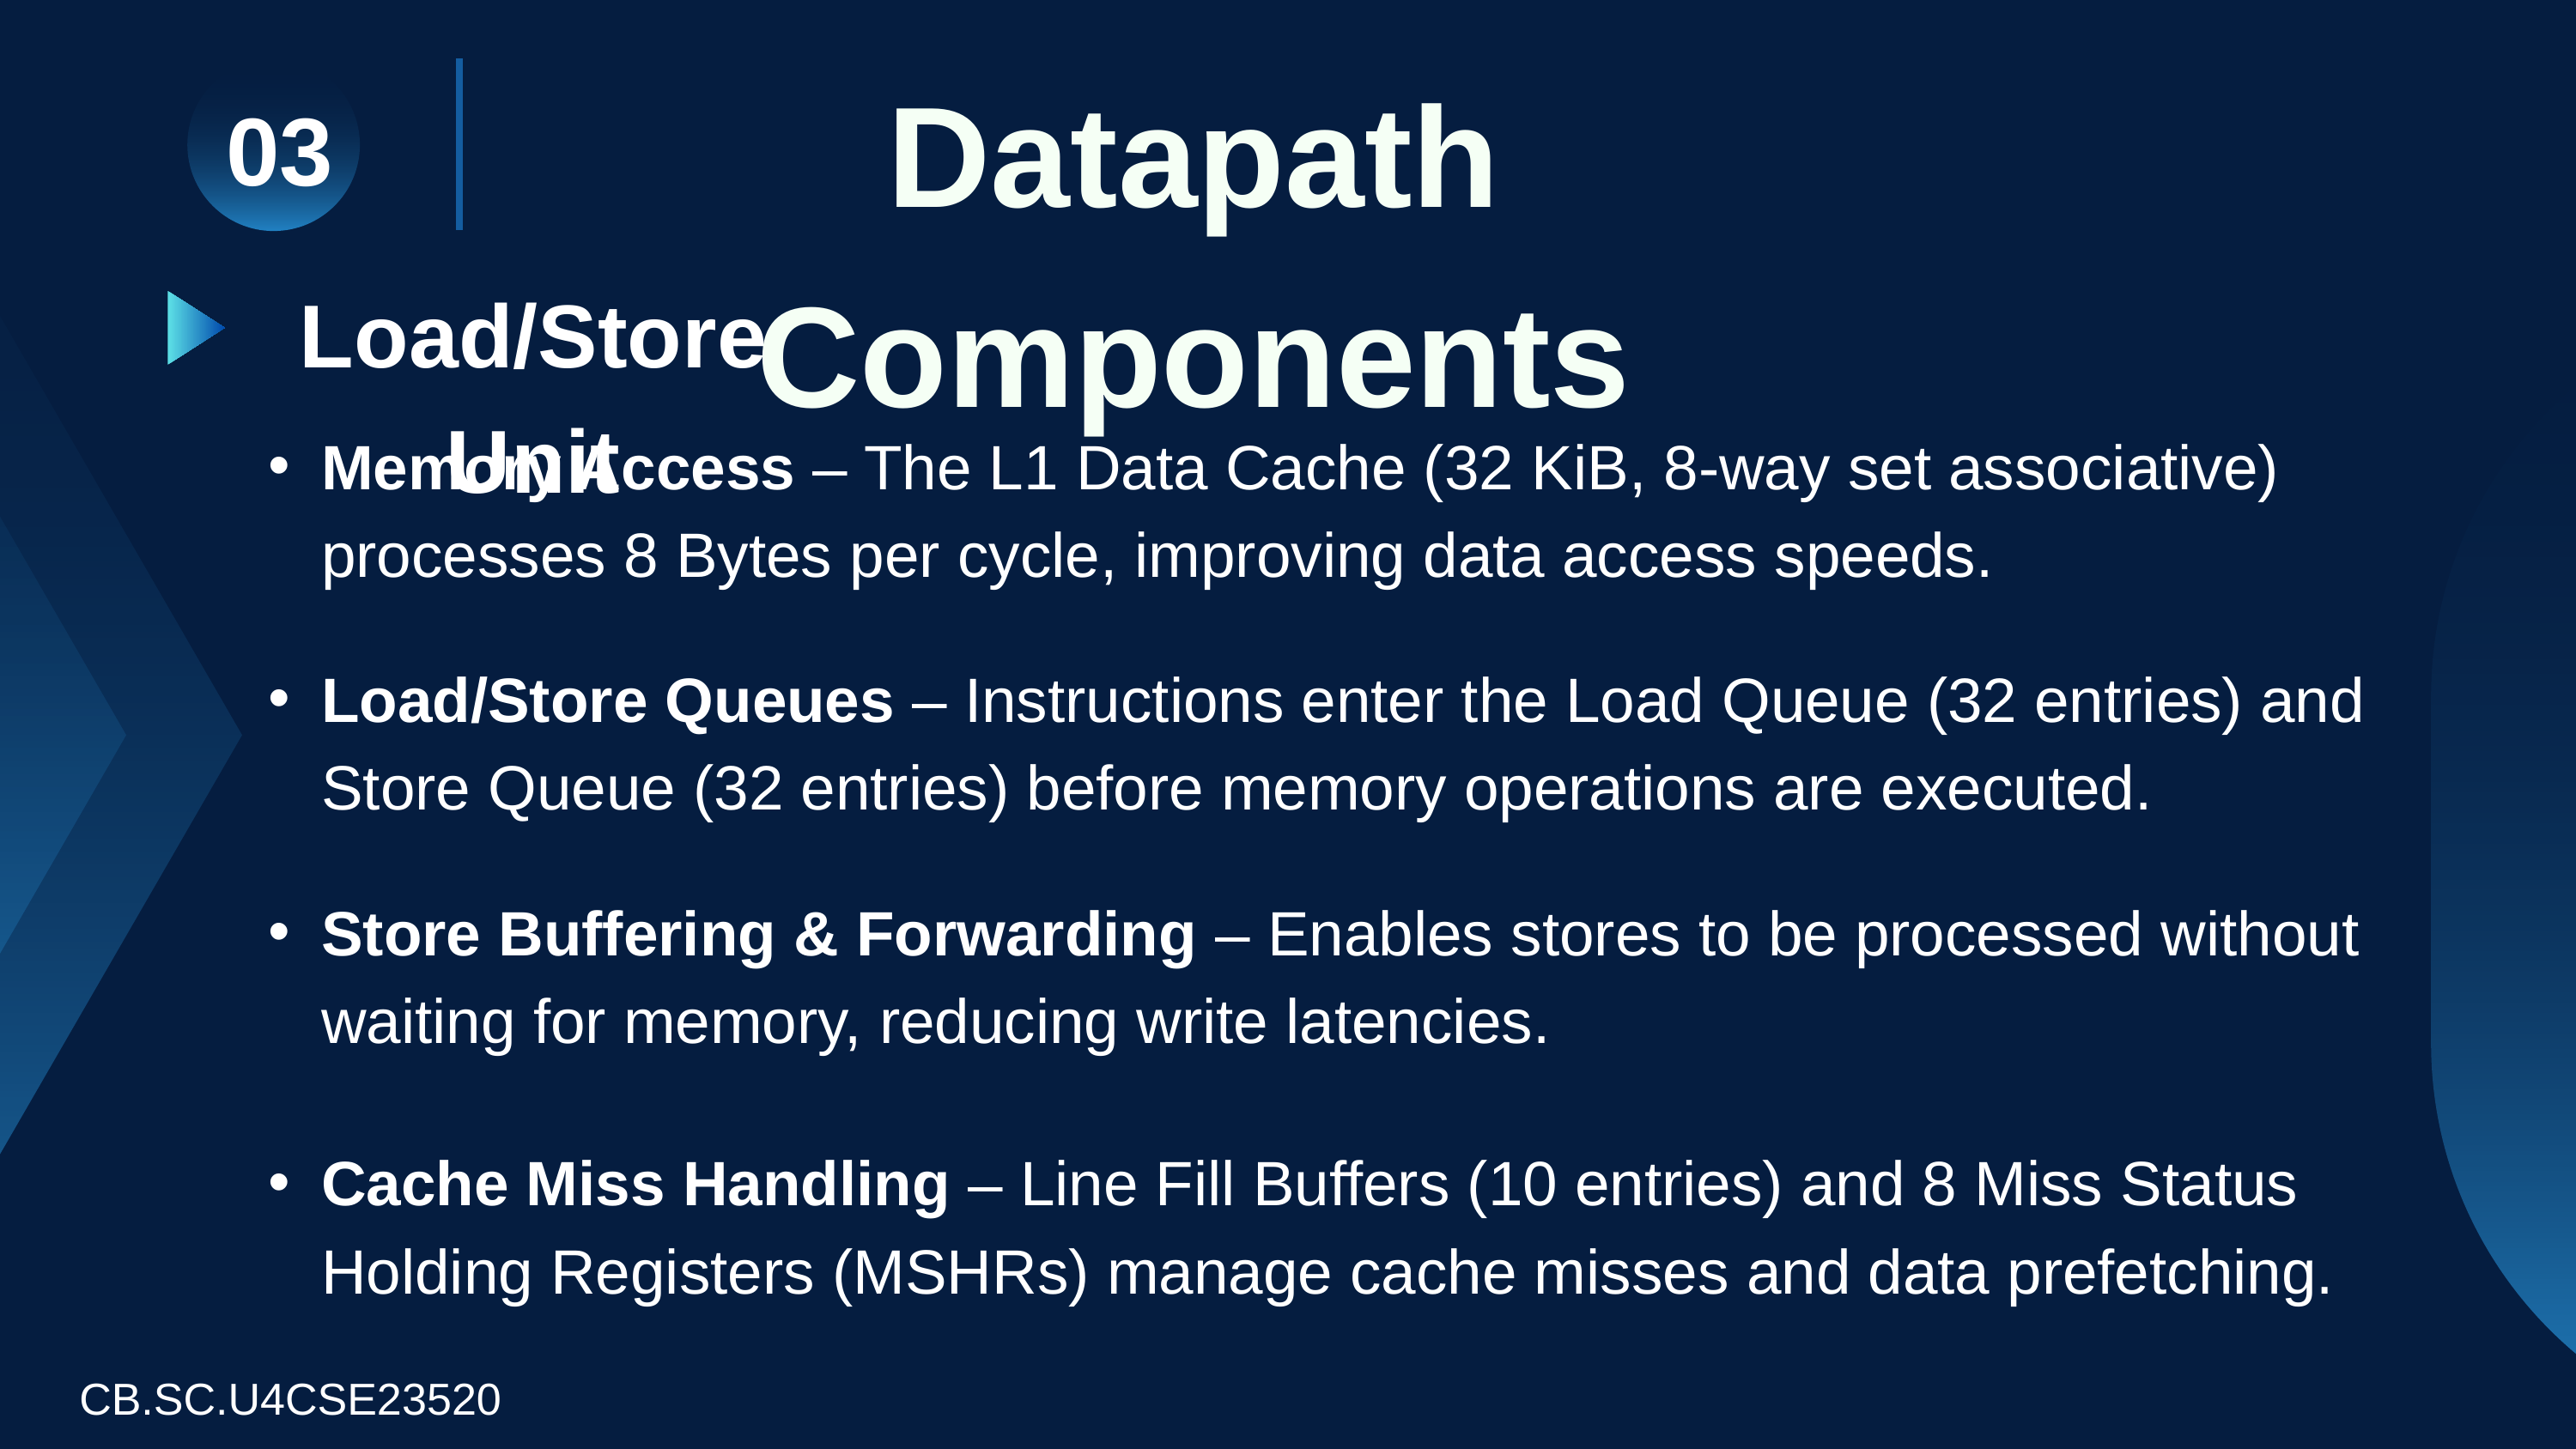

Datapath Components

03

Load/Store Unit

Memory Access – The L1 Data Cache (32 KiB, 8-way set associative) processes 8 Bytes per cycle, improving data access speeds.
Load/Store Queues – Instructions enter the Load Queue (32 entries) and Store Queue (32 entries) before memory operations are executed.
Store Buffering & Forwarding – Enables stores to be processed without waiting for memory, reducing write latencies.
Cache Miss Handling – Line Fill Buffers (10 entries) and 8 Miss Status Holding Registers (MSHRs) manage cache misses and data prefetching.

CB.SC.U4CSE23520